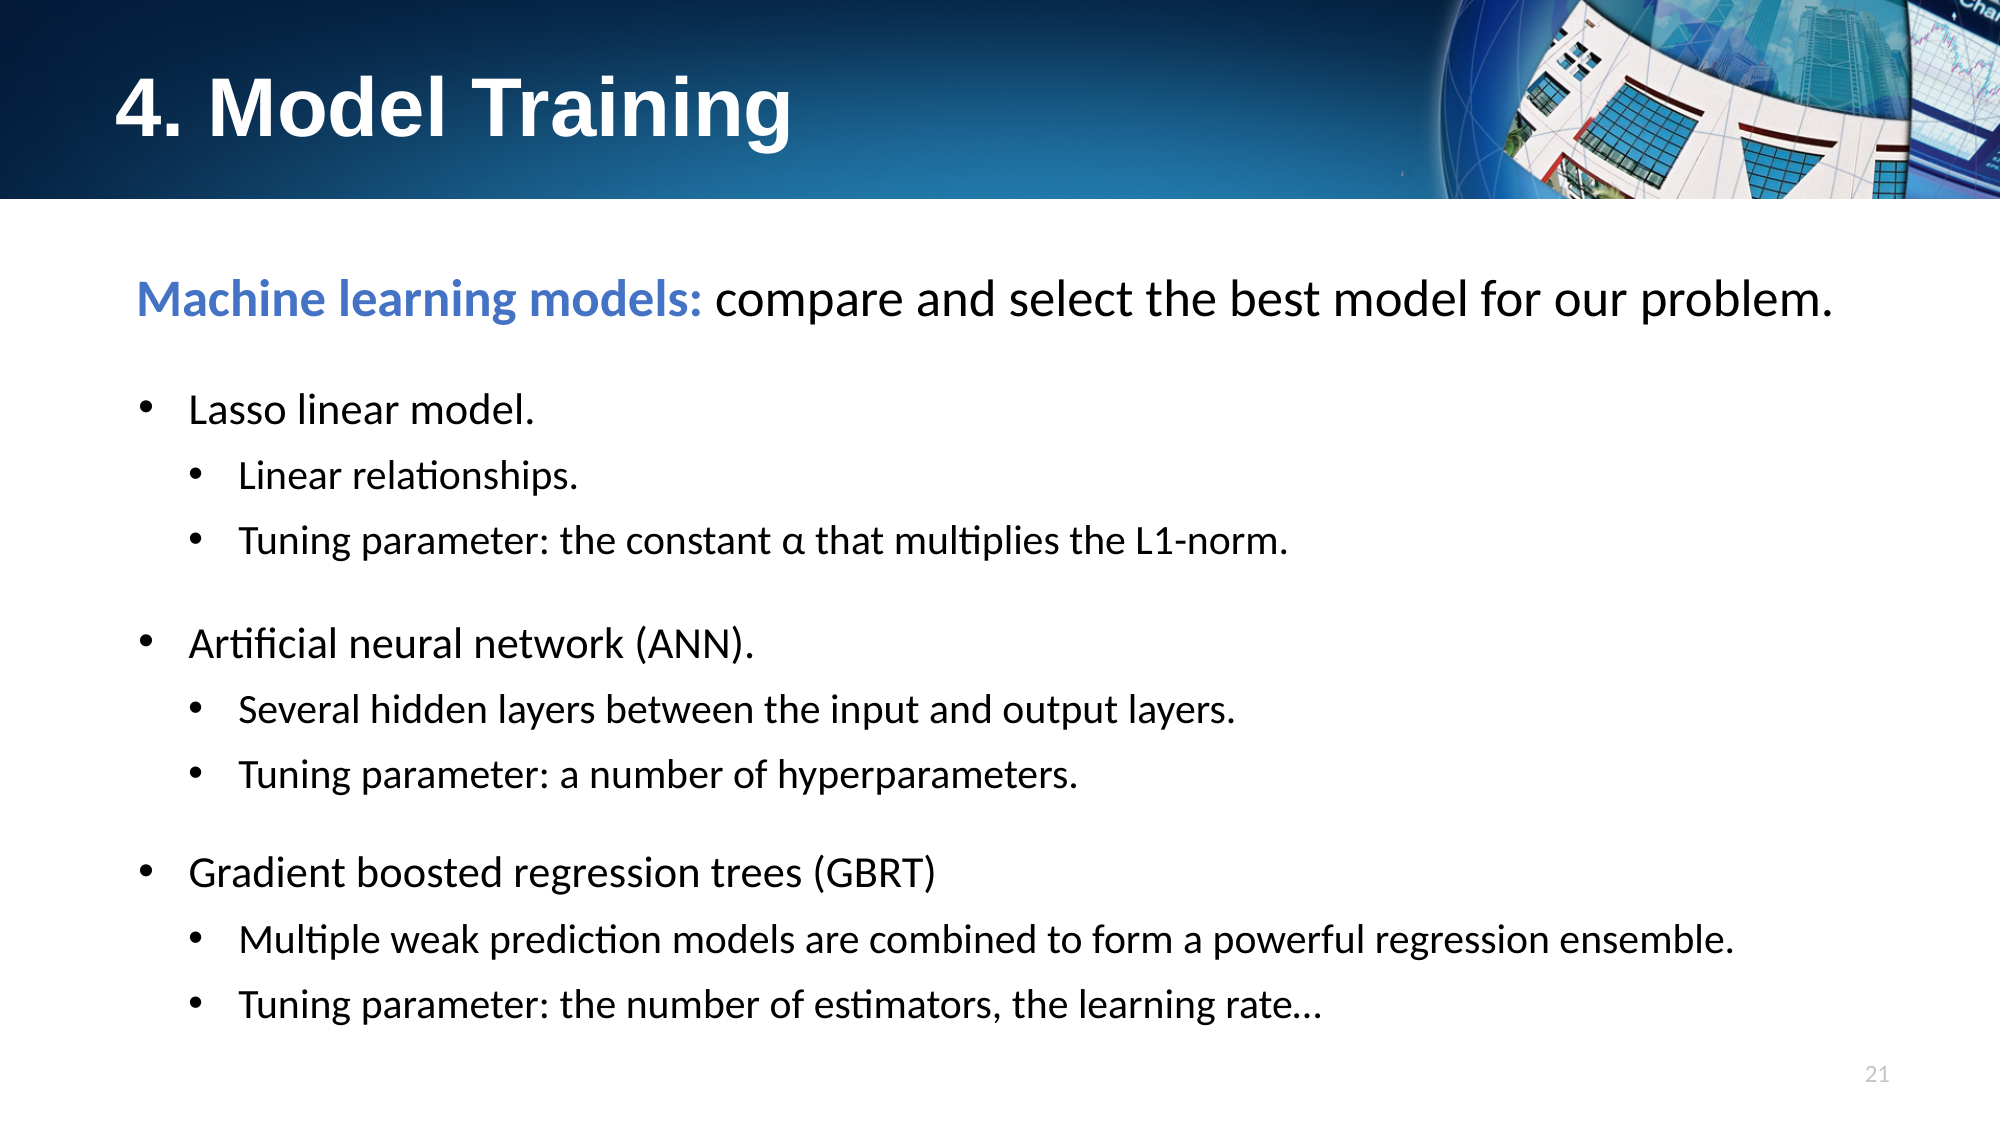

4. Model Training
Machine learning models: compare and select the best model for our problem.
Lasso linear model.
Linear relationships.
Tuning parameter: the constant α that multiplies the L1-norm.

Artificial neural network (ANN).
Several hidden layers between the input and output layers.
Tuning parameter: a number of hyperparameters.

Gradient boosted regression trees (GBRT)
Multiple weak prediction models are combined to form a powerful regression ensemble.
Tuning parameter: the number of estimators, the learning rate…
21